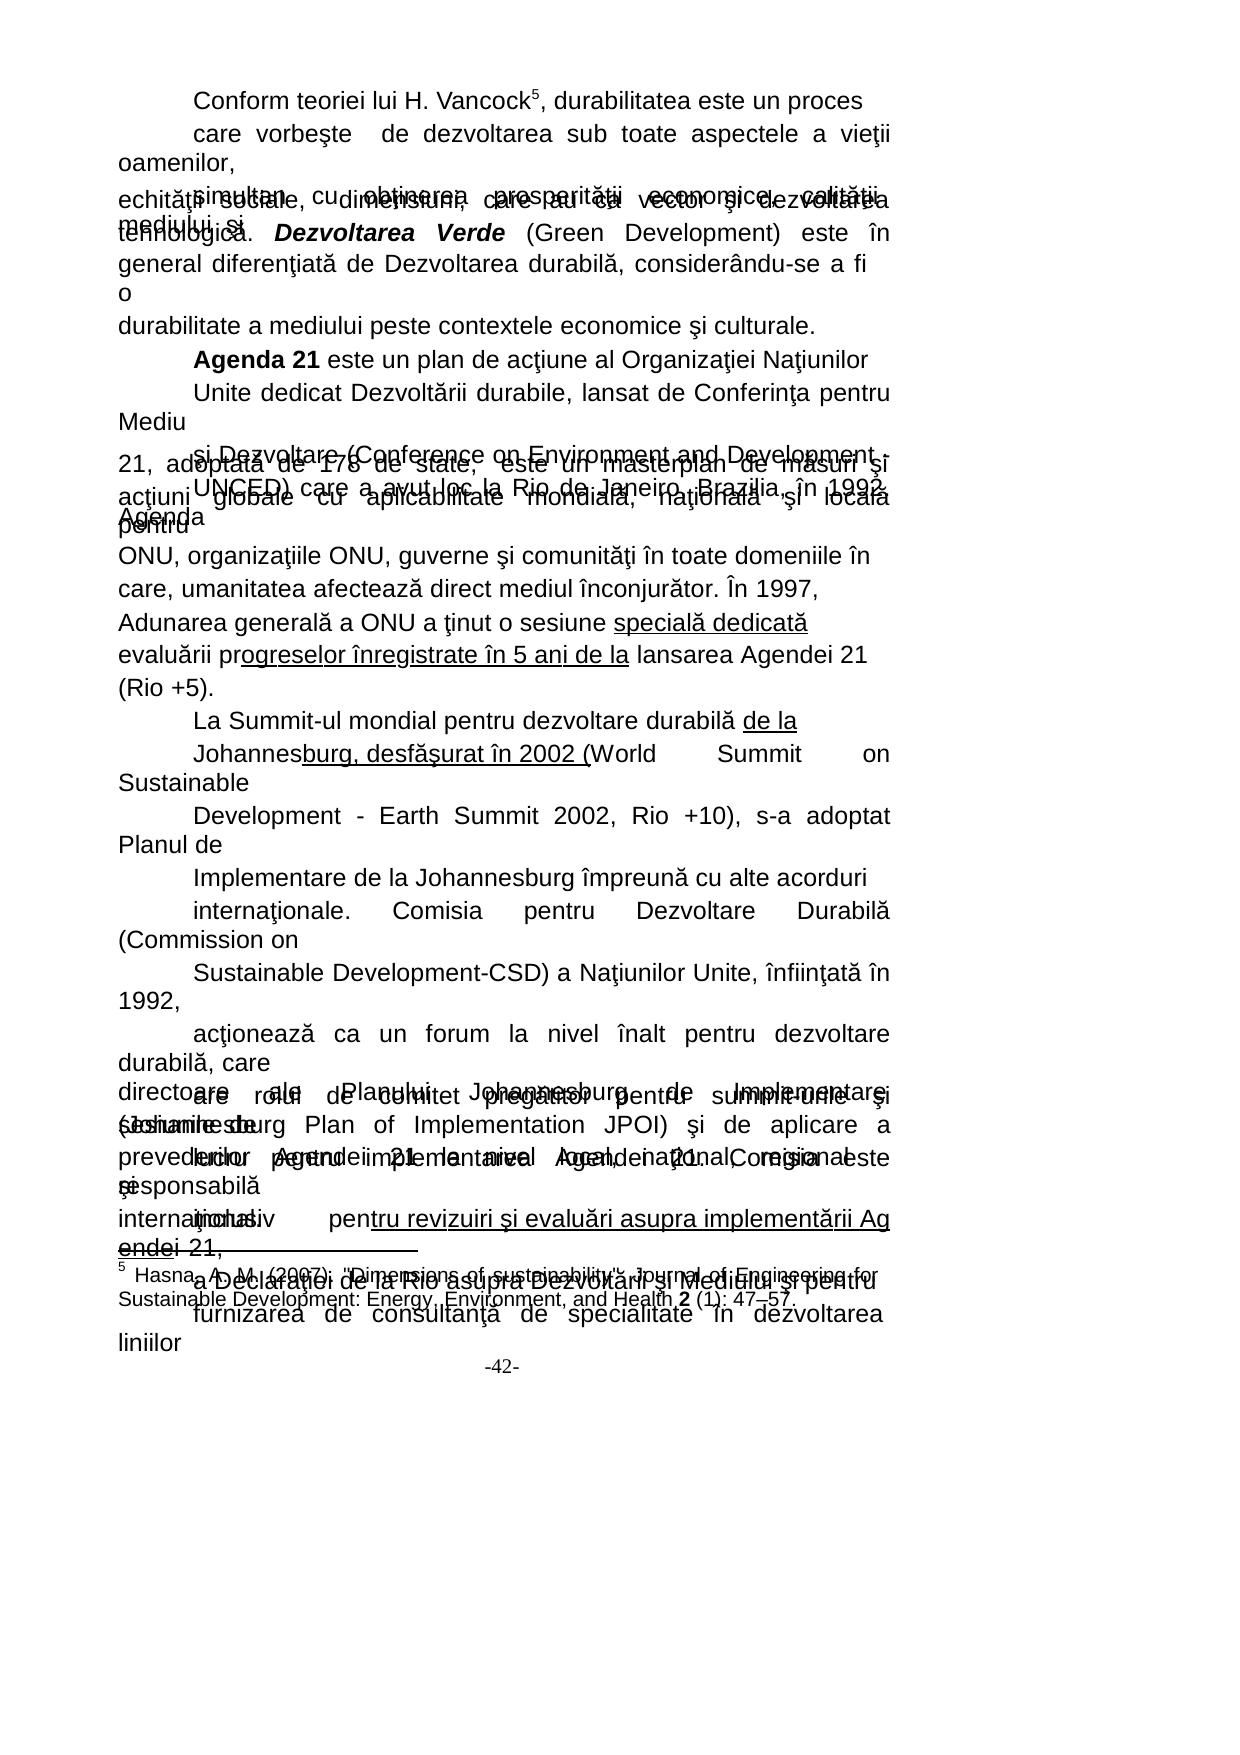

Conform teoriei lui H. Vancock5, durabilitatea este un proces
care vorbeşte  de dezvoltarea sub toate aspectele a vieţii oamenilor,
simultan  cu  obţinerea  prosperităţii  economice,  calităţii  mediului  şi
echităţii  sociale,
dimensiuni,  care  au  ca  vector  şi  dezvoltarea
tehnologică.  Dezvoltarea  Verde  (Green  Development)  este  în
general diferenţiată de Dezvoltarea durabilă, considerându-se a fi o
durabilitate a mediului peste contextele economice şi culturale.
Agenda 21 este un plan de acţiune al Organizaţiei Naţiunilor
Unite dedicat Dezvoltării durabile, lansat de Conferinţa pentru Mediu
şi Dezvoltare (Conference on Environment and Development -
UNCED) care a avut loc la Rio de Janeiro, Brazilia, în 1992. Agenda
21, adoptată de 178 de state,
este un masterplan de măsuri şi
acţiuni globale cu aplicabilitate mondială, naţională şi locală pentru
ONU, organizaţiile ONU, guverne şi comunităţi în toate domeniile în
care, umanitatea afectează direct mediul înconjurător. În 1997,
Adunarea generală a ONU a ţinut o sesiune specială dedicată
evaluării progreselor înregistrate în 5 ani de la lansarea Agendei 21
(Rio +5).
La Summit-ul mondial pentru dezvoltare durabilă de la
Johannesburg, desfăşurat în 2002 (World Summit on Sustainable
Development - Earth Summit 2002, Rio +10), s-a adoptat Planul de
Implementare de la Johannesburg împreună cu alte acorduri
internaţionale. Comisia pentru Dezvoltare Durabilă (Commission on
Sustainable Development-CSD) a Naţiunilor Unite, înfiinţată în 1992,
acţionează ca un forum la nivel înalt pentru dezvoltare durabilă, care
are rolul de comitet pregătitor pentru summit-urile şi sesiunile de
lucru pentru implementarea Agendei 21. Comisia este responsabilă
inclusiv pentru revizuiri şi evaluări asupra implementării Agendei 21,
a Declaraţiei de la Rio asupra Dezvoltării şi Mediului şi pentru
furnizarea  de  consultanţă  de  specialitate  în  dezvoltarea  liniilor
directoare
ale
Planului
Johannesburg
de     Implementare
(Johannesburg  Plan  of  Implementation  JPOI)  şi  de  aplicare  a
prevederilor   Agendei   21   la   nivel   local,   naţional,   regional   şi
internaţional.

5
Hasna, A. M. (2007). "Dimensions of sustainability". Journal of Engineering for
Sustainable Development: Energy, Environment, and Health 2 (1): 47–57.
-42-